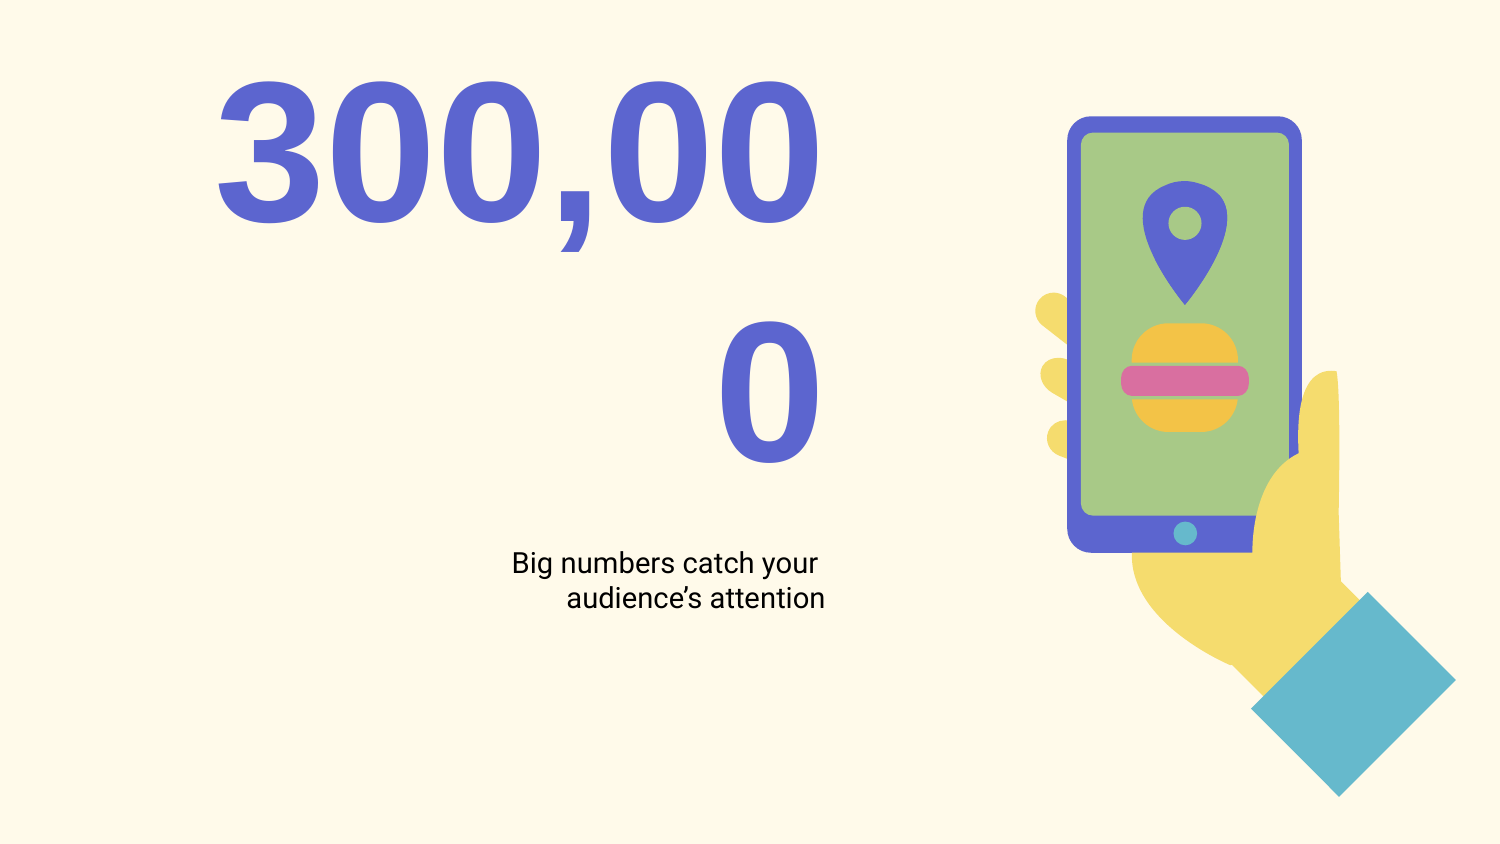

# 300,000
Big numbers catch your
audience’s attention